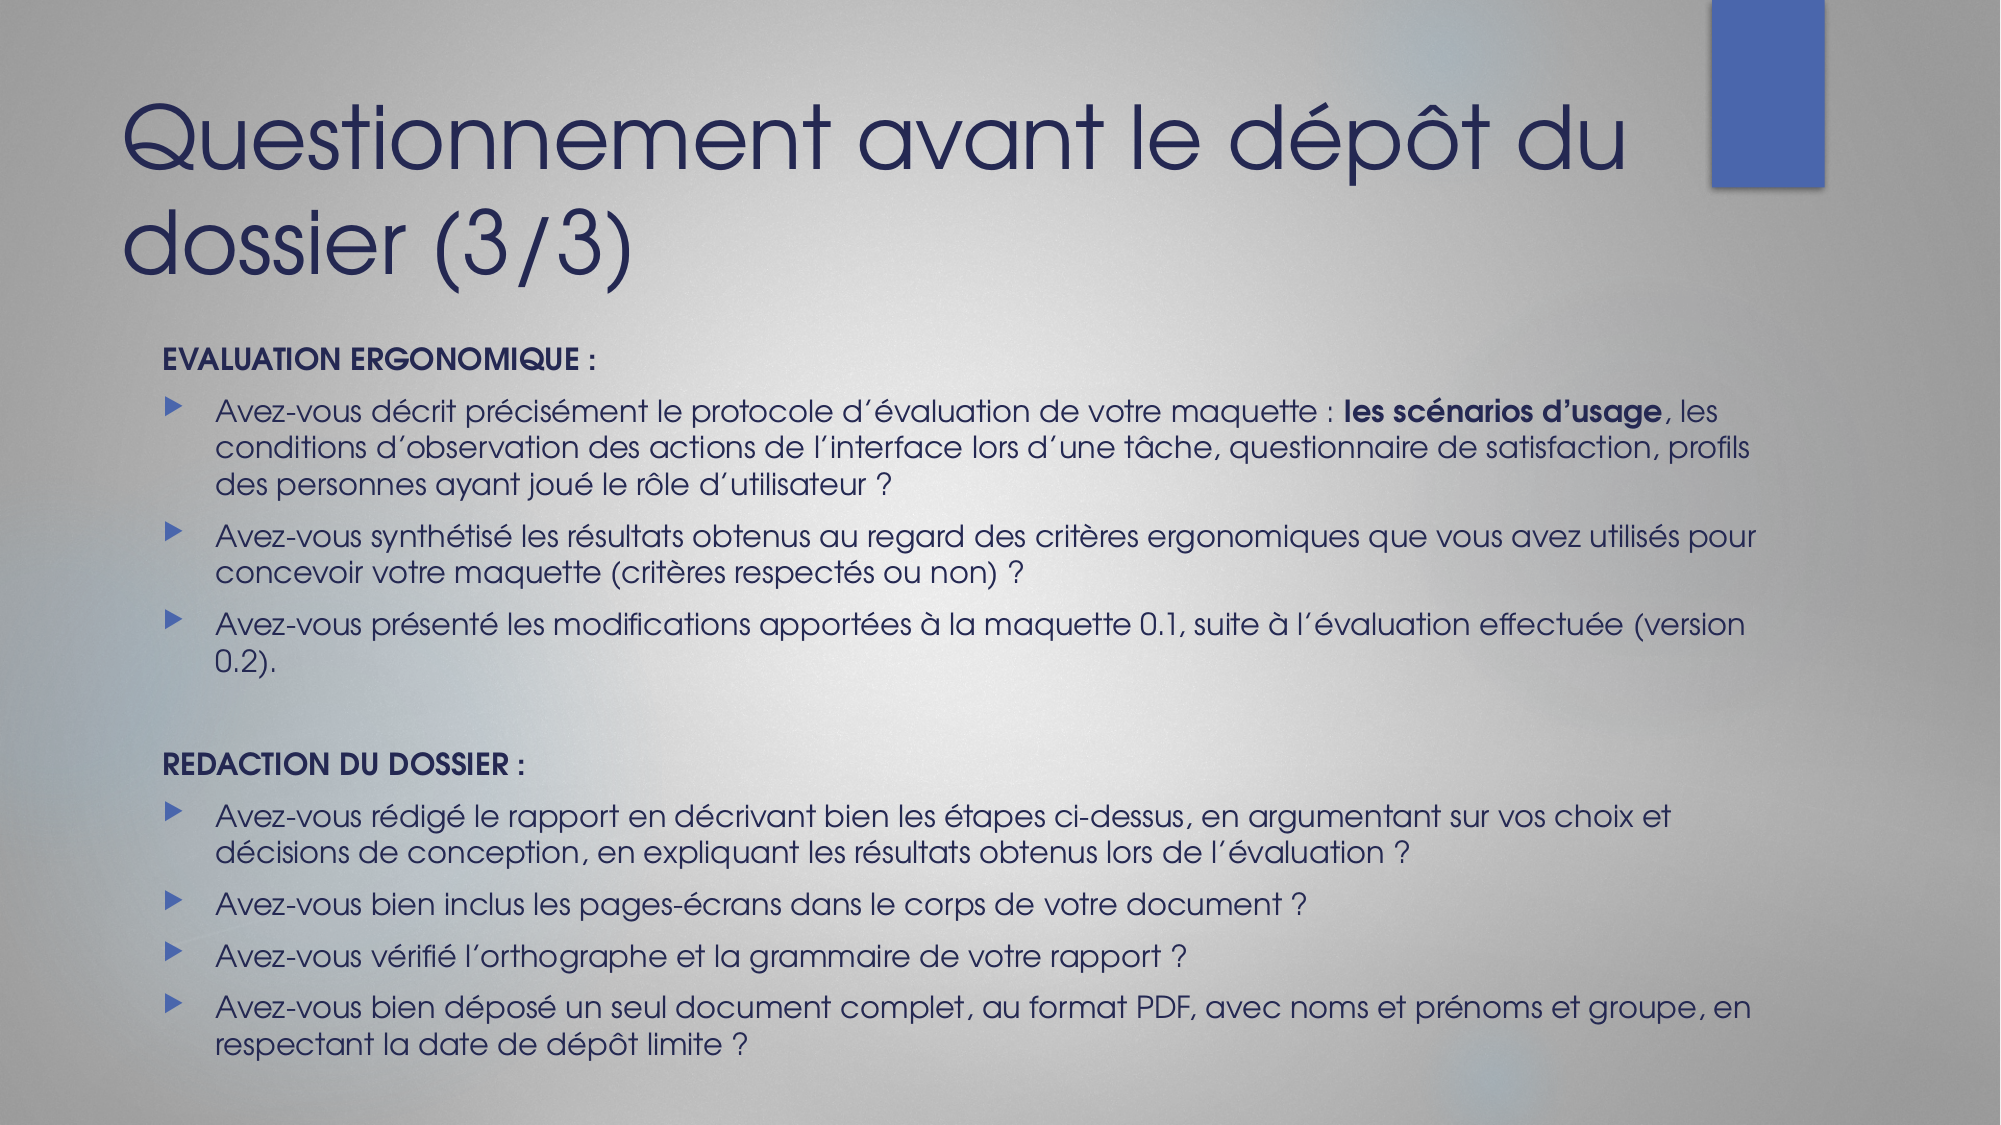

# Questionnement avant le dépôt du dossier (3/3)
EVALUATION ERGONOMIQUE :
Avez-vous décrit précisément le protocole d’évaluation de votre maquette : les scénarios d’usage, les conditions d’observation des actions de l’interface lors d’une tâche, questionnaire de satisfaction, profils des personnes ayant joué le rôle d’utilisateur ?
Avez-vous synthétisé les résultats obtenus au regard des critères ergonomiques que vous avez utilisés pour concevoir votre maquette (critères respectés ou non) ?
Avez-vous présenté les modifications apportées à la maquette 0.1, suite à l’évaluation effectuée (version 0.2).

REDACTION DU DOSSIER :
Avez-vous rédigé le rapport en décrivant bien les étapes ci-dessus, en argumentant sur vos choix et décisions de conception, en expliquant les résultats obtenus lors de l’évaluation ?
Avez-vous bien inclus les pages-écrans dans le corps de votre document ?
Avez-vous vérifié l’orthographe et la grammaire de votre rapport ?
Avez-vous bien déposé un seul document complet, au format PDF, avec noms et prénoms et groupe, en respectant la date de dépôt limite ?